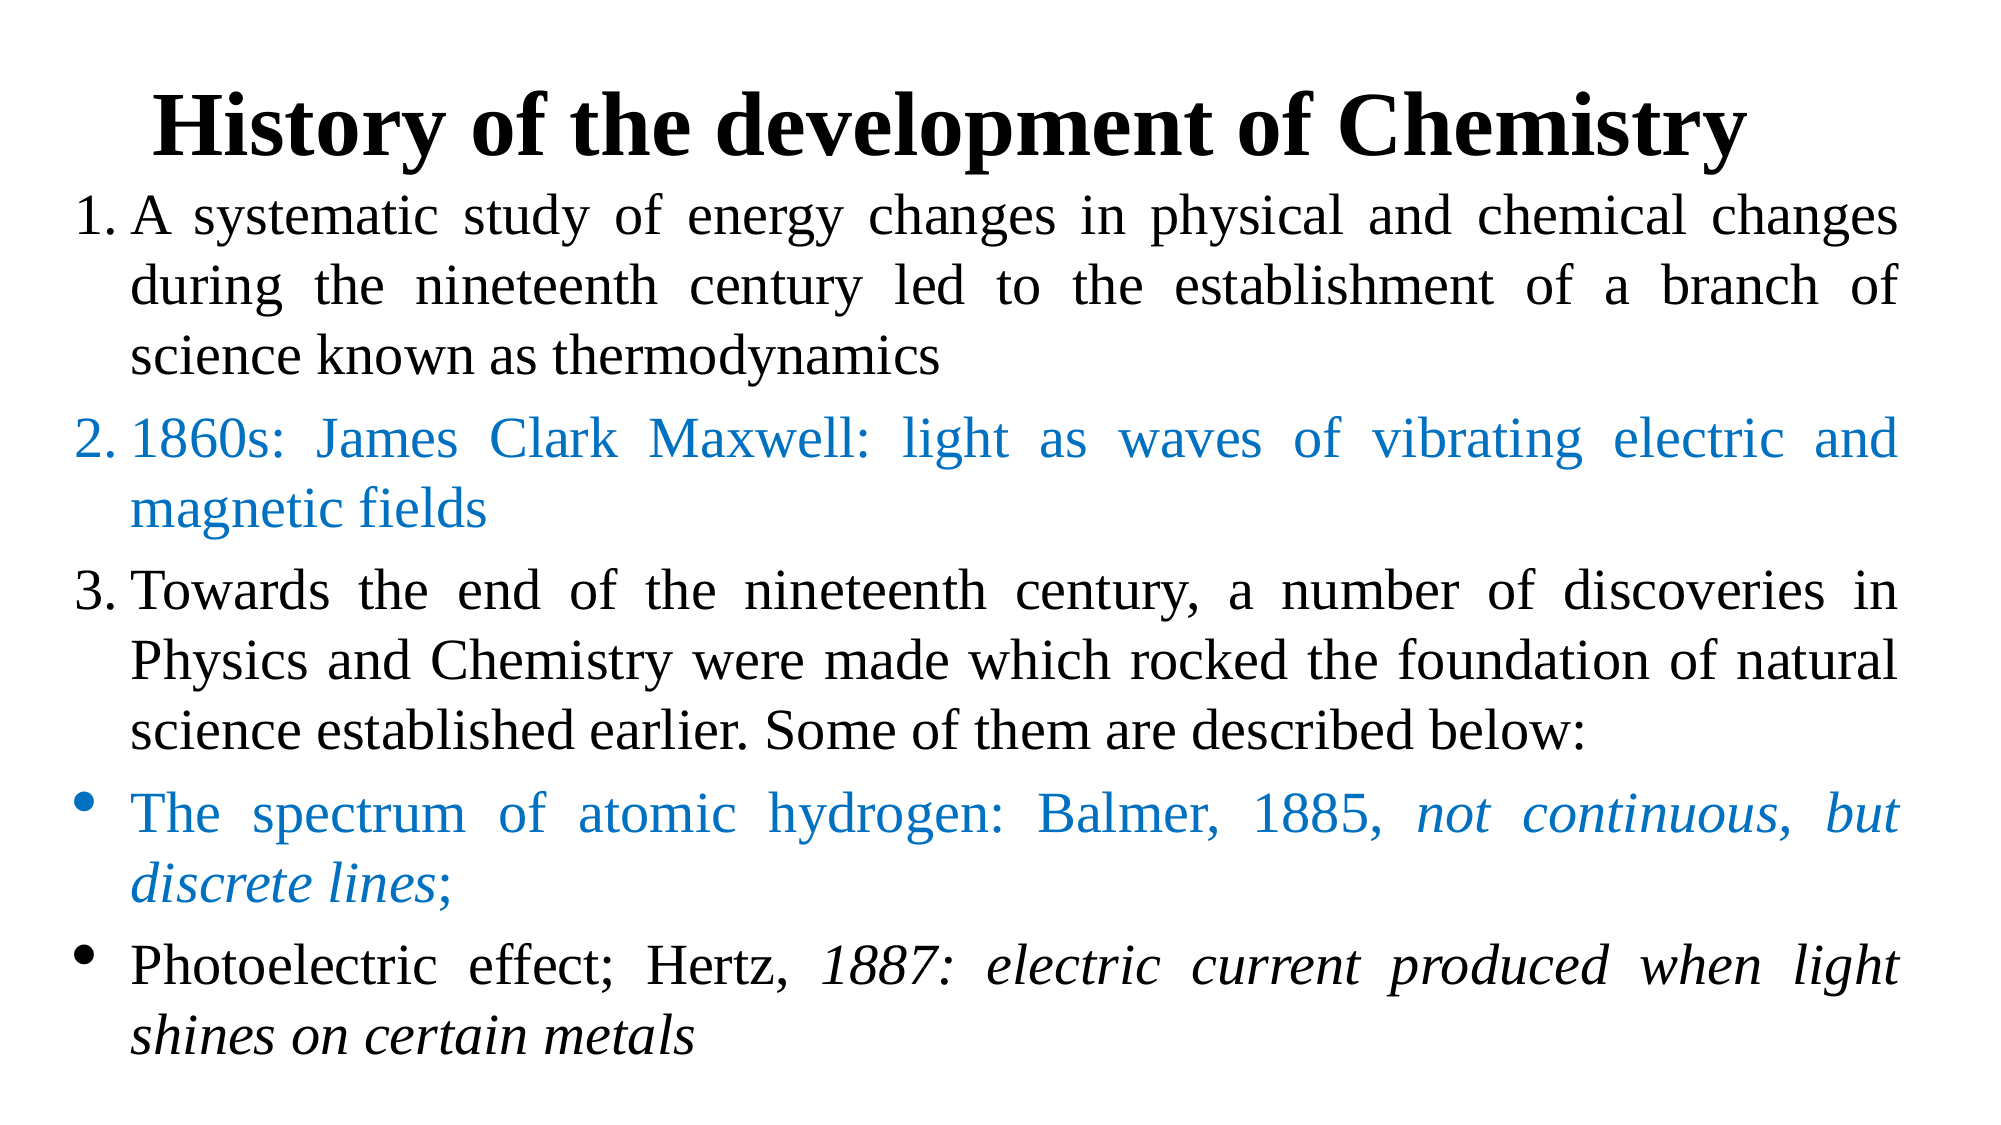

# History of the development of Chemistry
A systematic study of energy changes in physical and chemical changes during the nineteenth century led to the establishment of a branch of science known as thermodynamics
1860s: James Clark Maxwell: light as waves of vibrating electric and magnetic fields
Towards the end of the nineteenth century, a number of discoveries in Physics and Chemistry were made which rocked the foundation of natural science established earlier. Some of them are described below:
The spectrum of atomic hydrogen: Balmer, 1885, not continuous, but discrete lines;
Photoelectric effect; Hertz, 1887: electric current produced when light shines on certain metals